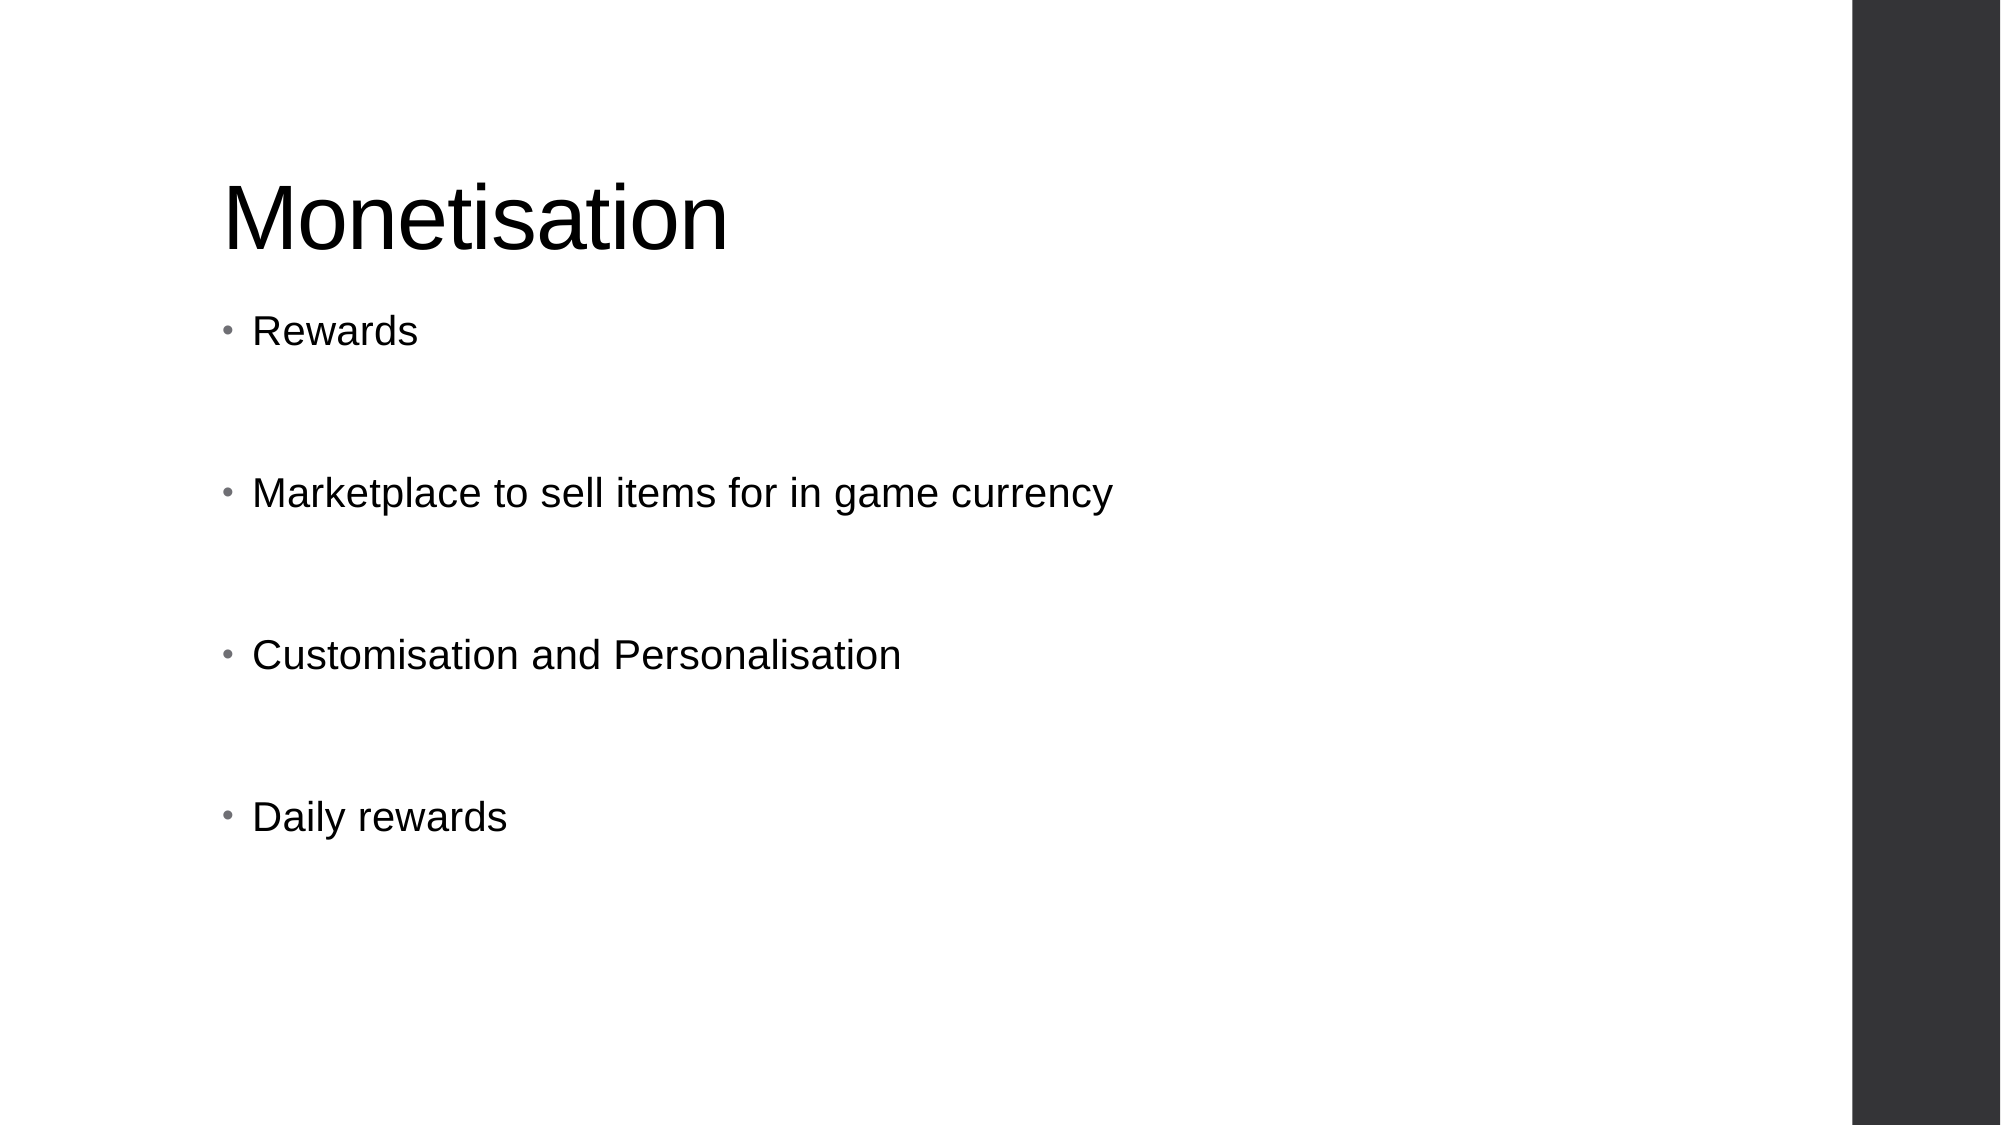

# Monetisation
Rewards

Marketplace to sell items for in game currency

Customisation and Personalisation

Daily rewards